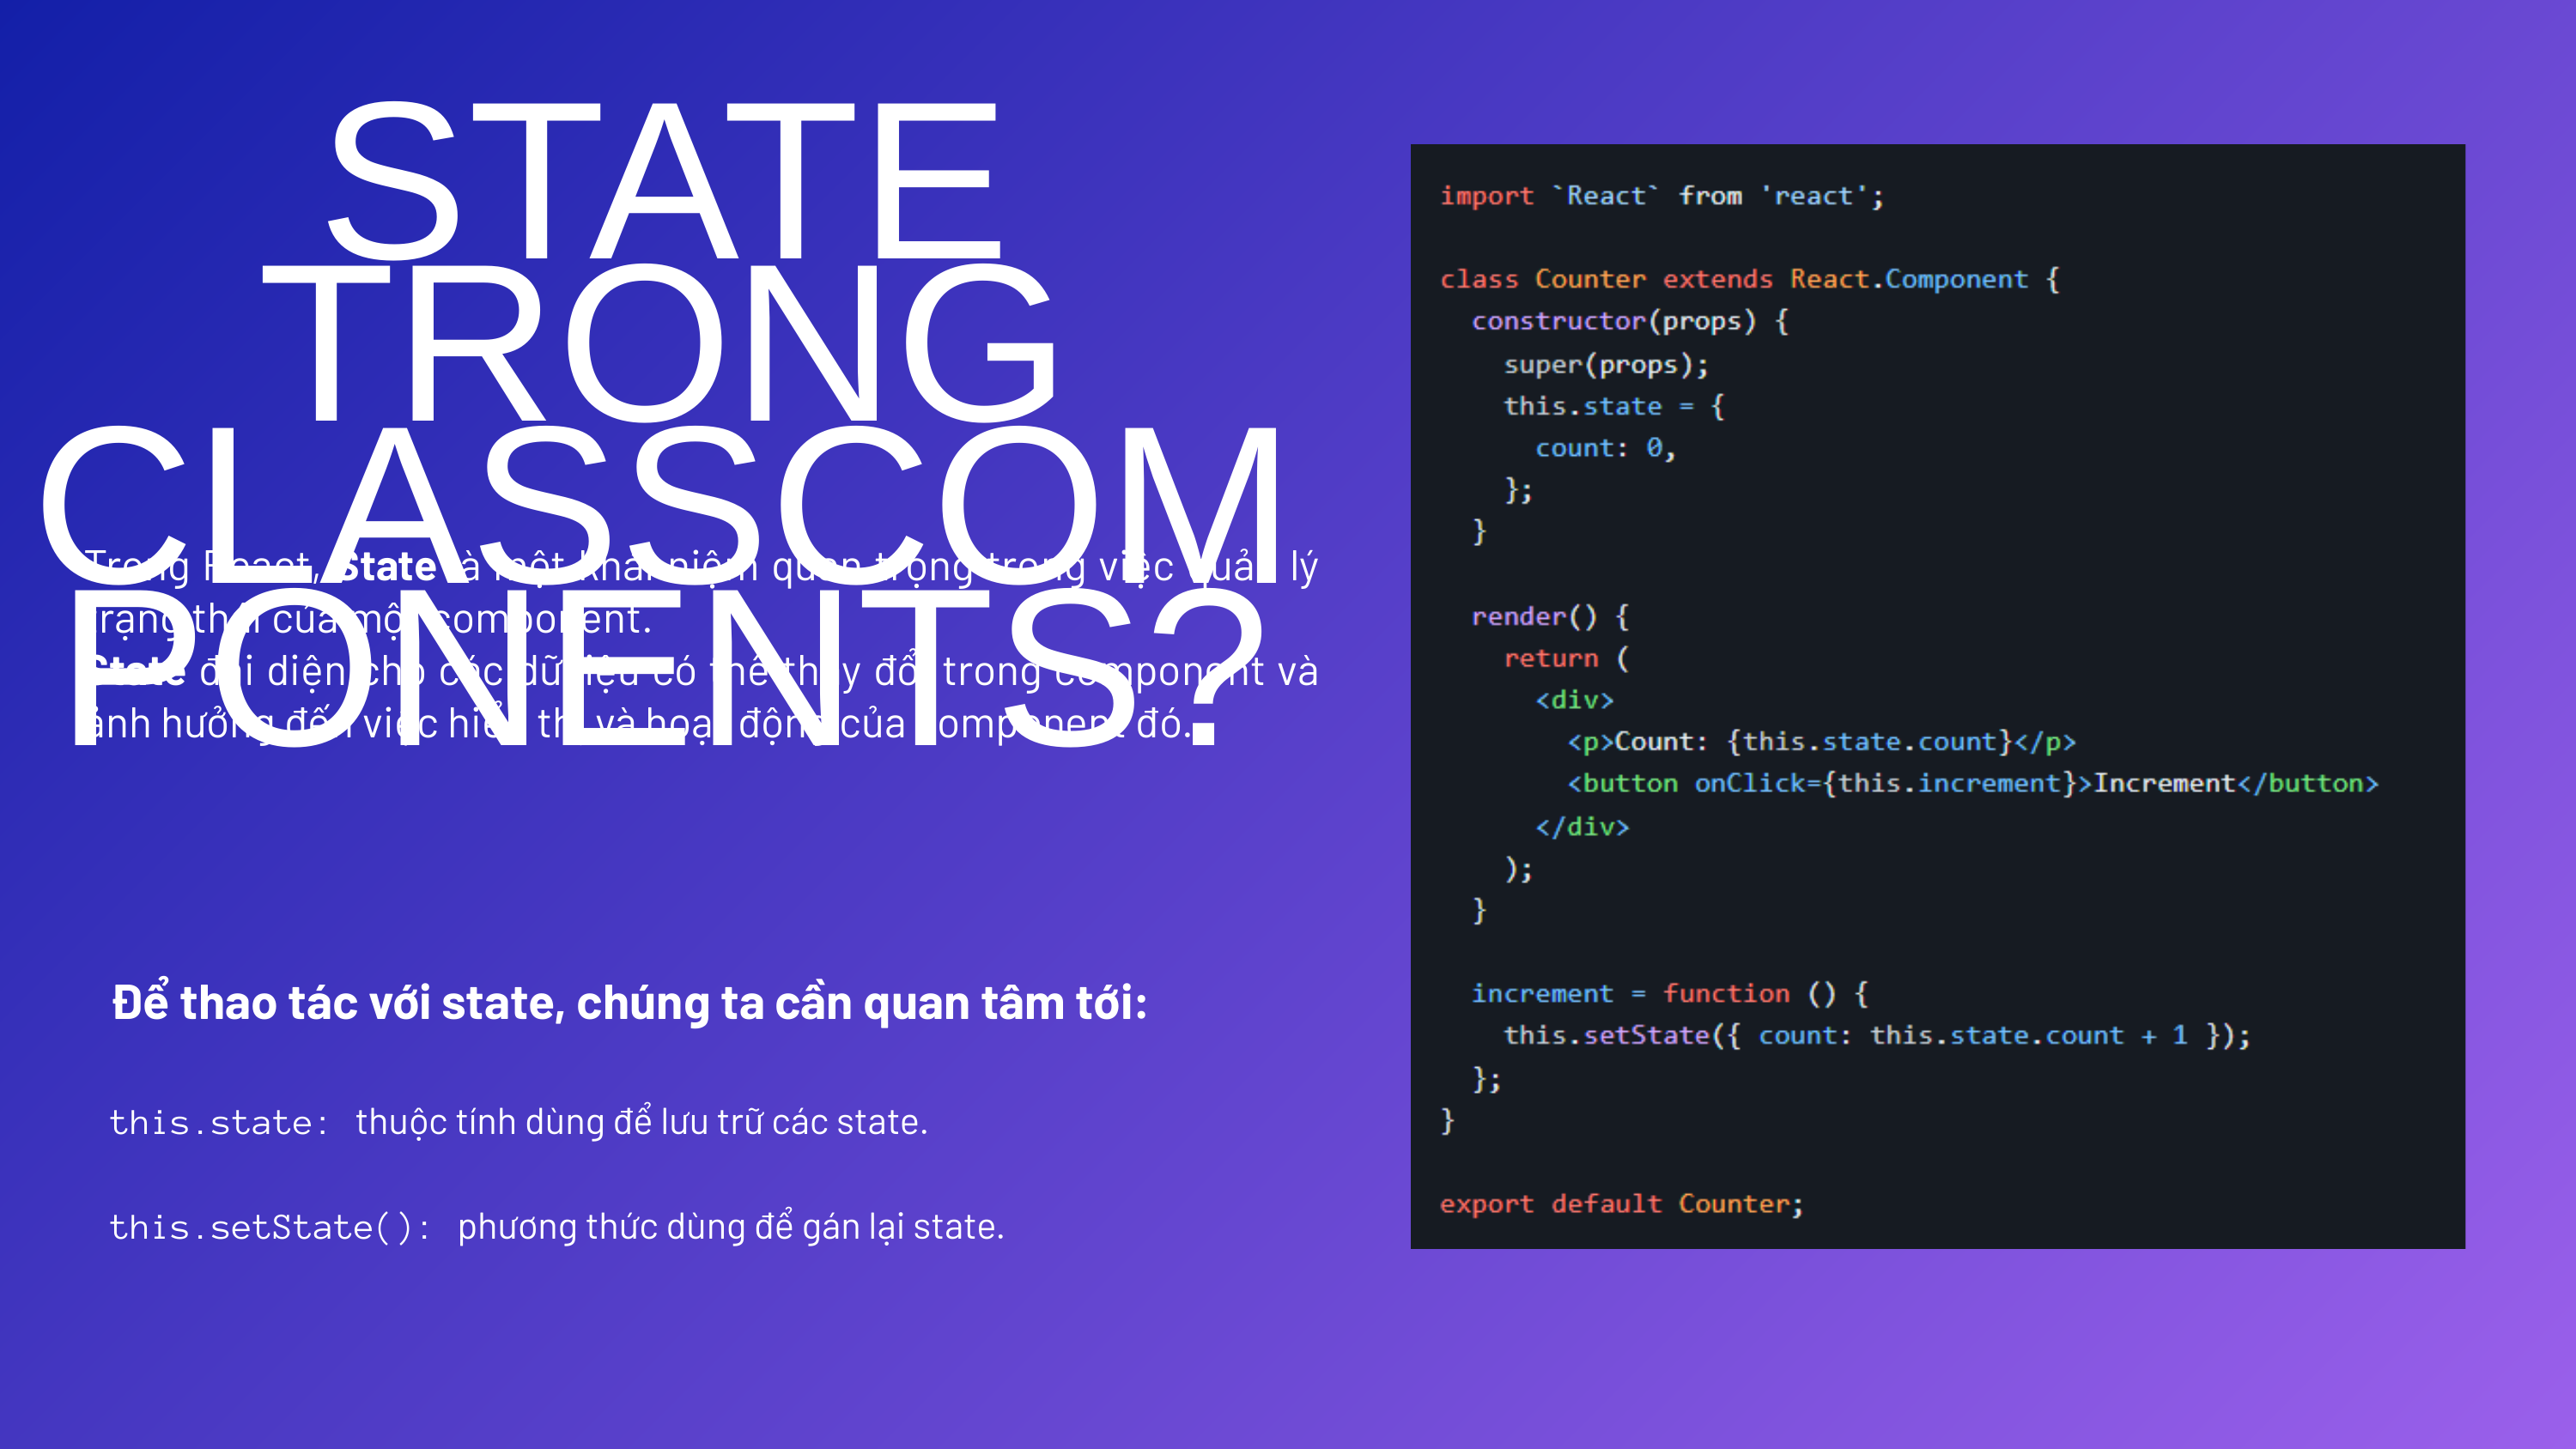

STATE TRONG CLASSCOMPONENTS?

Trong React, State là một khái niệm quan trọng trong việc quản lý trạng thái của một component.
State đại diện cho các dữ liệu có thể thay đổi trong component và ảnh hưởng đến việc hiển thị và hoạt động của component đó.
Để thao tác với state, chúng ta cần quan tâm tới:
this.state: thuộc tính dùng để lưu trữ các state.

this.setState(): phương thức dùng để gán lại state.